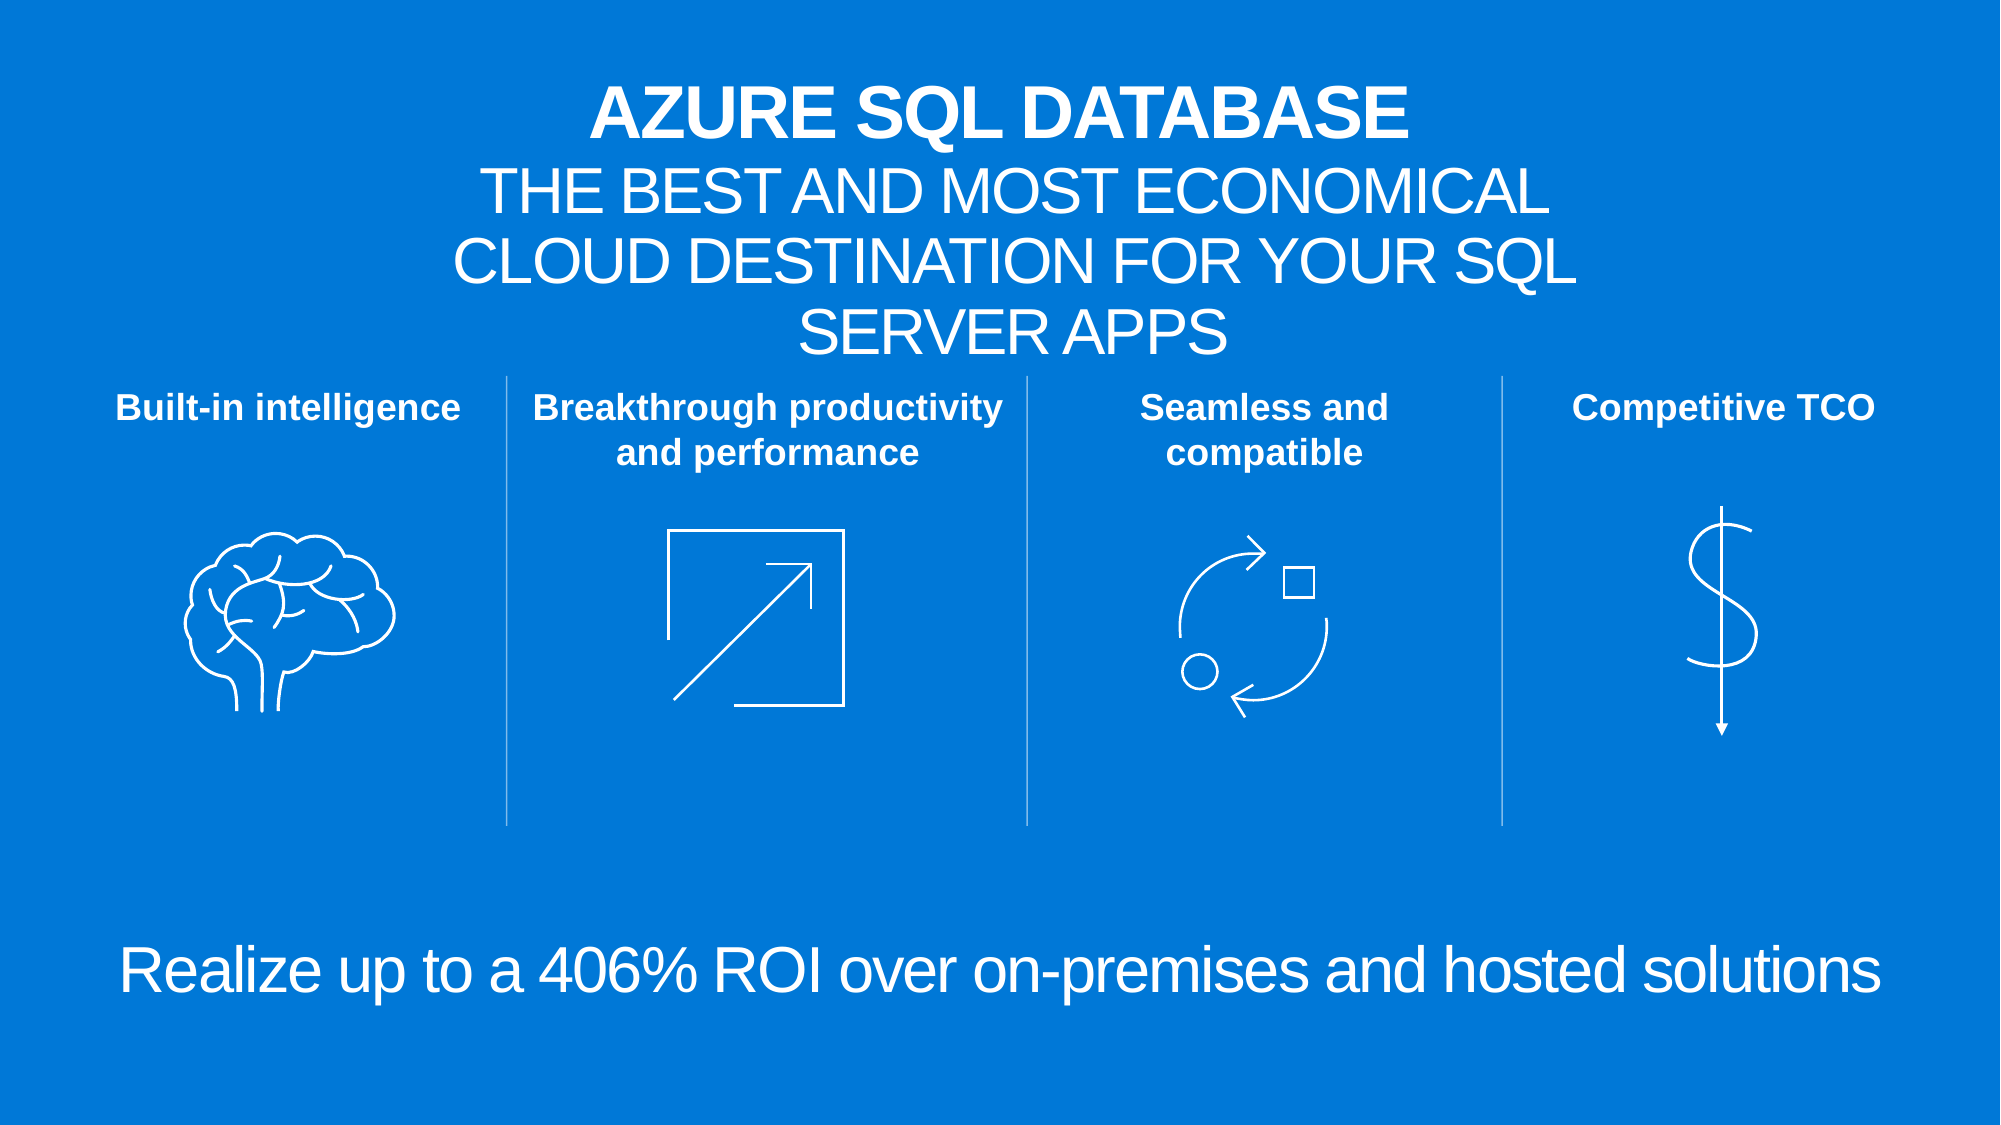

# Azure SQL Database
The best and most economical cloud destination for your SQL Server apps
Built-in intelligence
Breakthrough productivity and performance
Seamless and compatible
Competitive TCO

Realize up to a 406% ROI over on-premises and hosted solutions